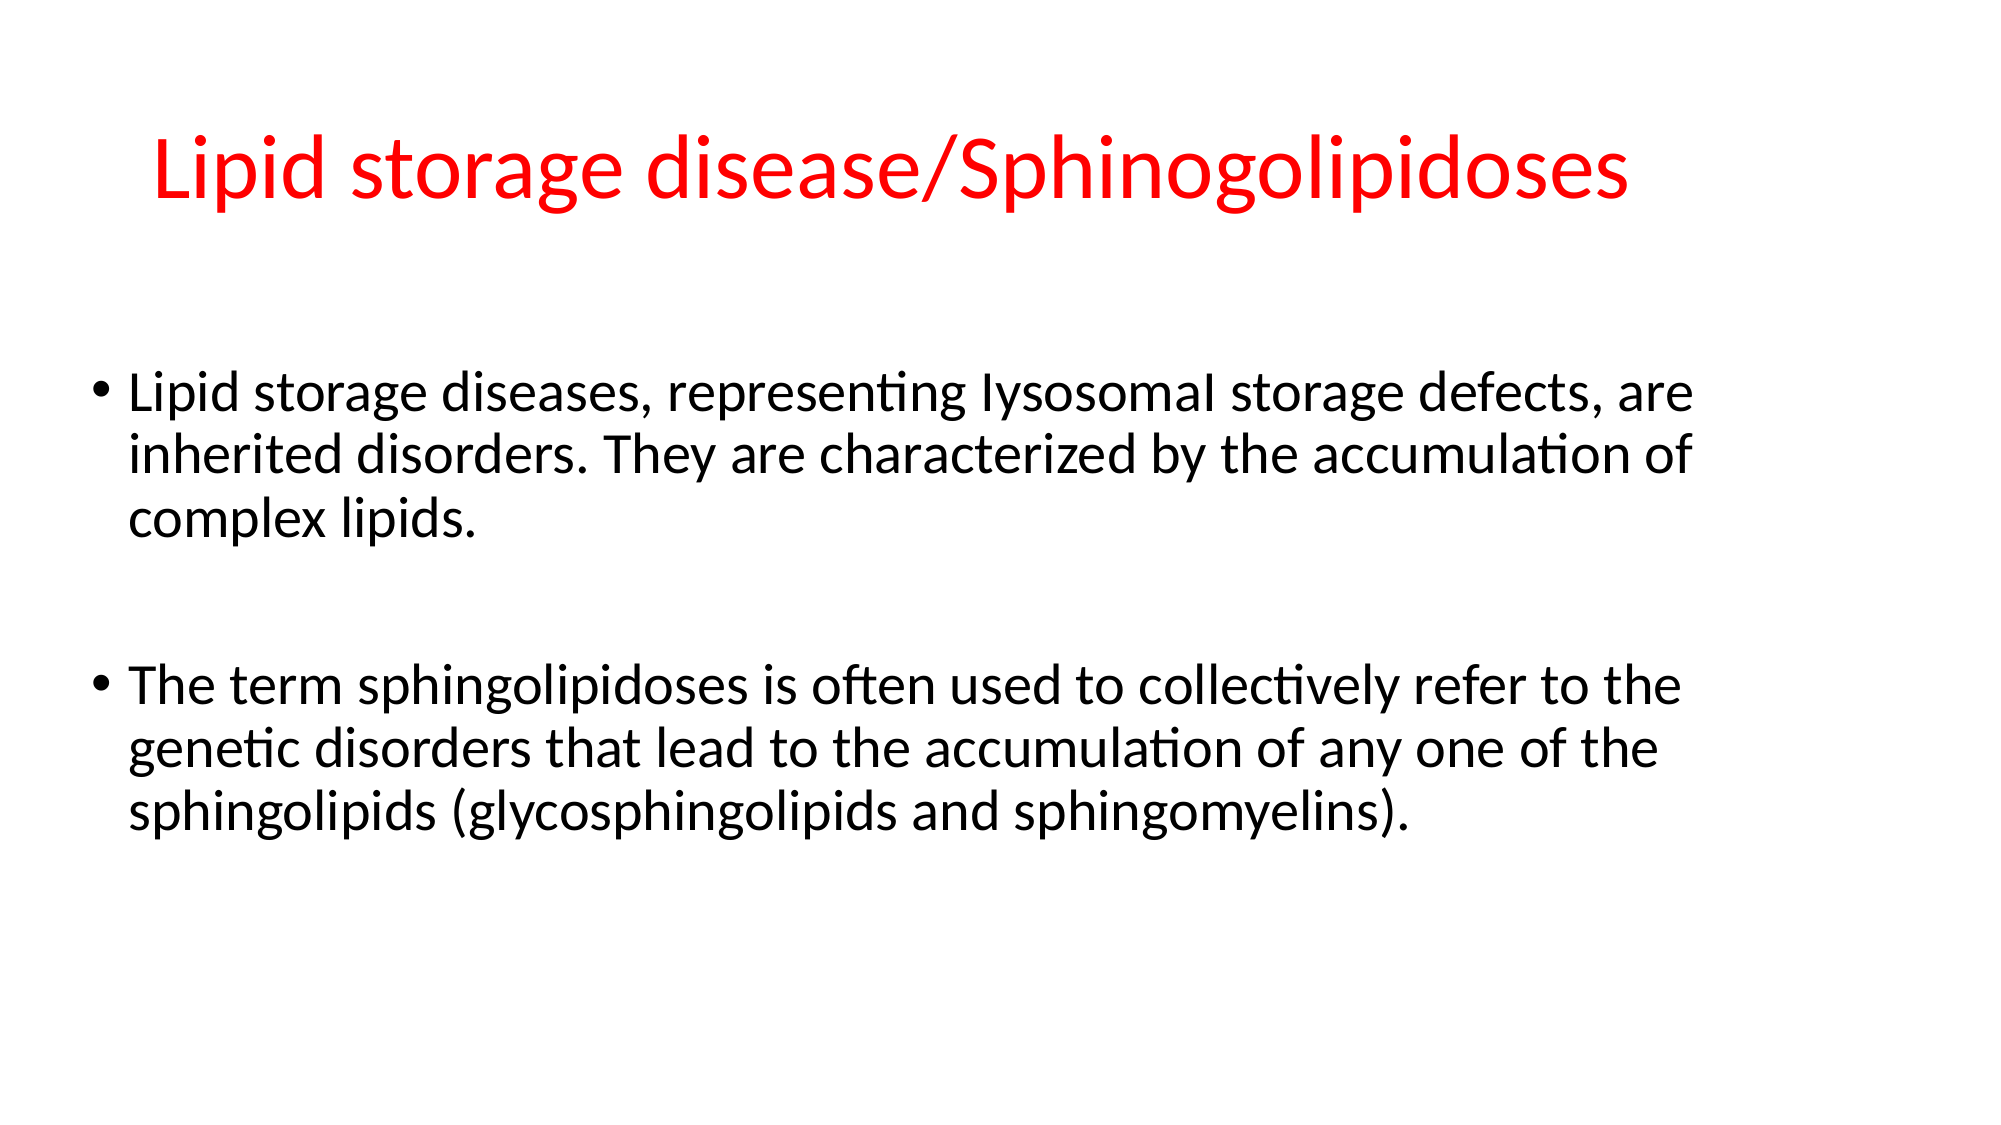

# Lipid storage disease/Sphinogolipidoses
Lipid storage diseases, representing IysosomaI storage defects, are inherited disorders. They are characterized by the accumulation of complex lipids.

The term sphingolipidoses is often used to collectively refer to the genetic disorders that lead to the accumulation of any one of the sphingolipids (glycosphingolipids and sphingomyelins).